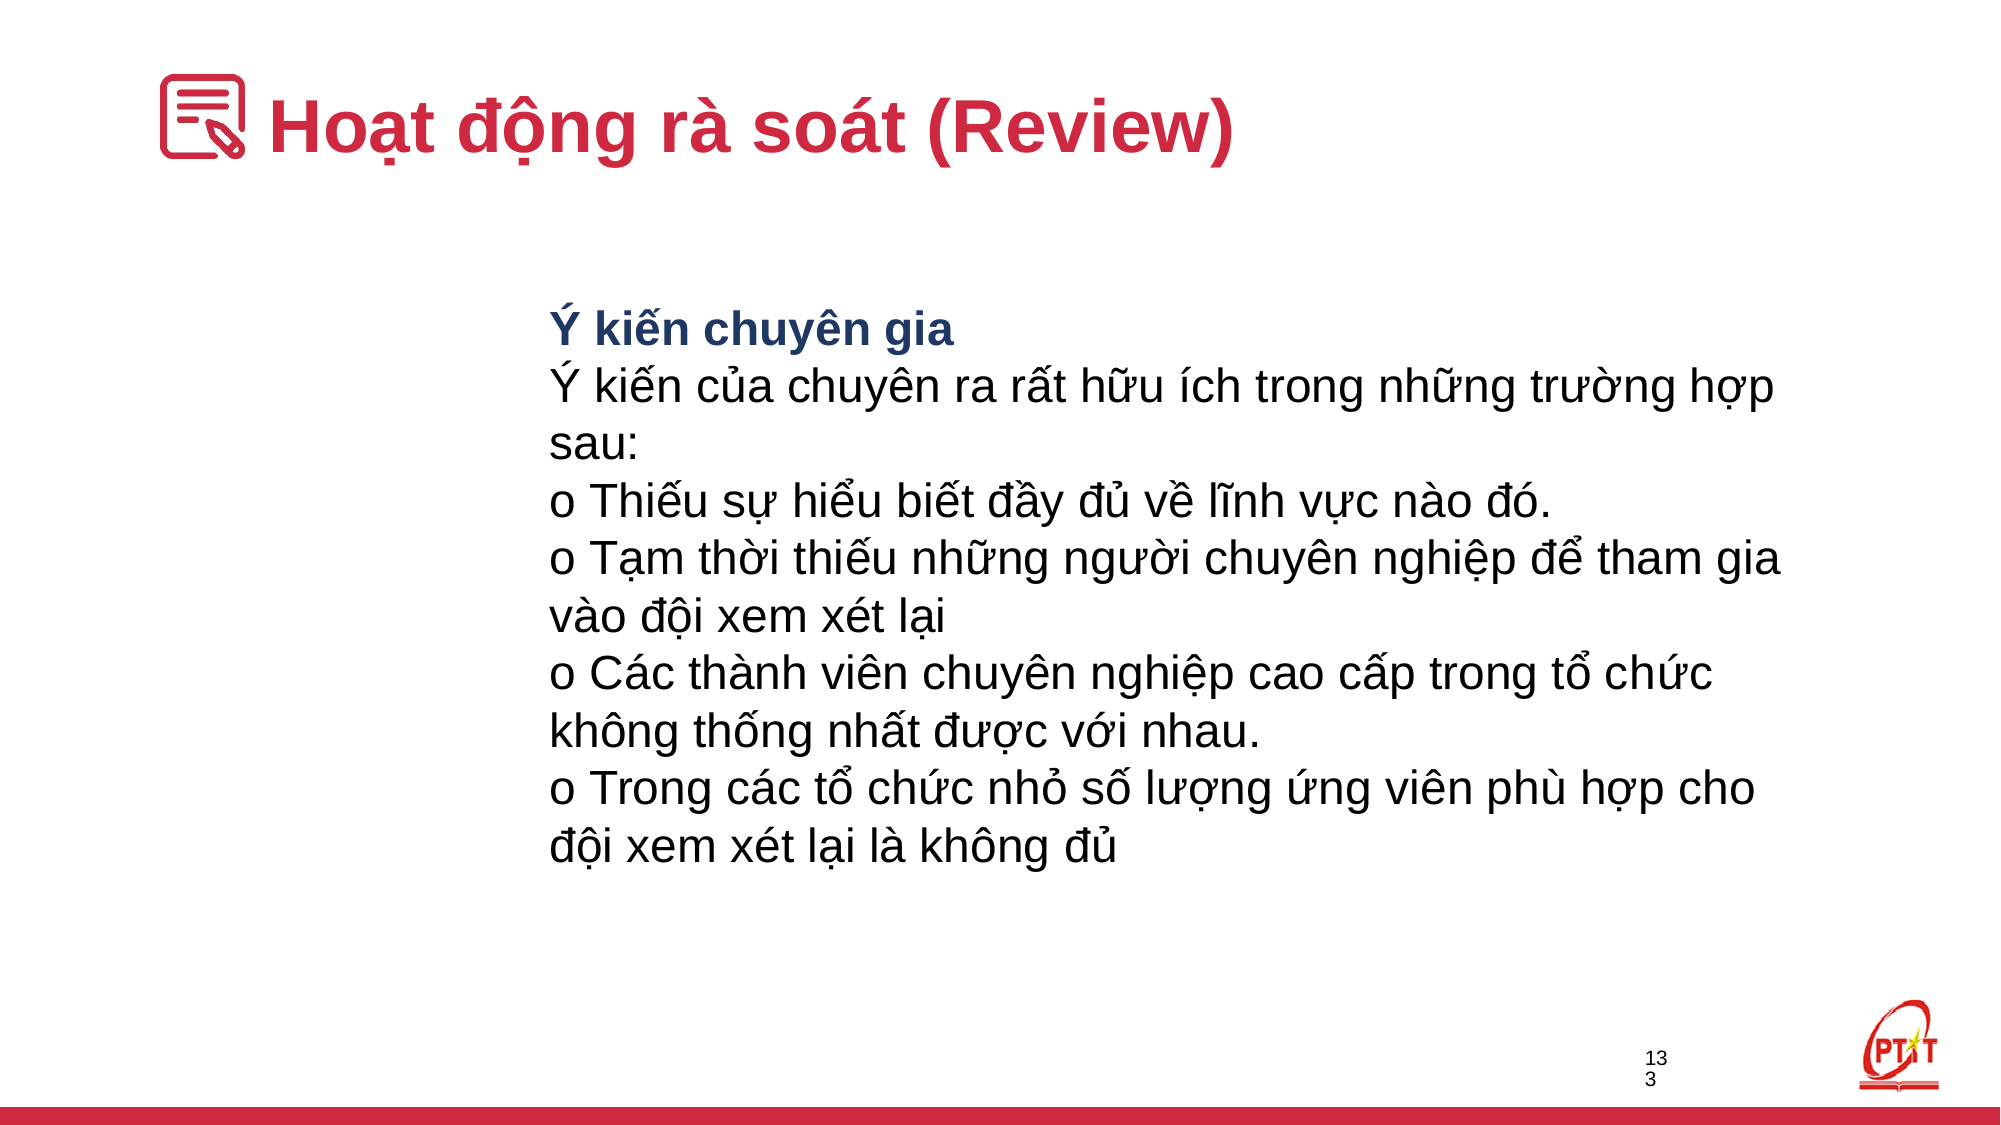

# Hoạt động rà soát (Review)
Ý kiến chuyên gia
Ý kiến của chuyên ra rất hữu ích trong những trường hợp sau:
o Thiếu sự hiểu biết đầy đủ về lĩnh vực nào đó.
o Tạm thời thiếu những người chuyên nghiệp để tham gia vào đội xem xét lại
o Các thành viên chuyên nghiệp cao cấp trong tổ chức không thống nhất được với nhau.
o Trong các tổ chức nhỏ số lượng ứng viên phù hợp cho đội xem xét lại là không đủ
133